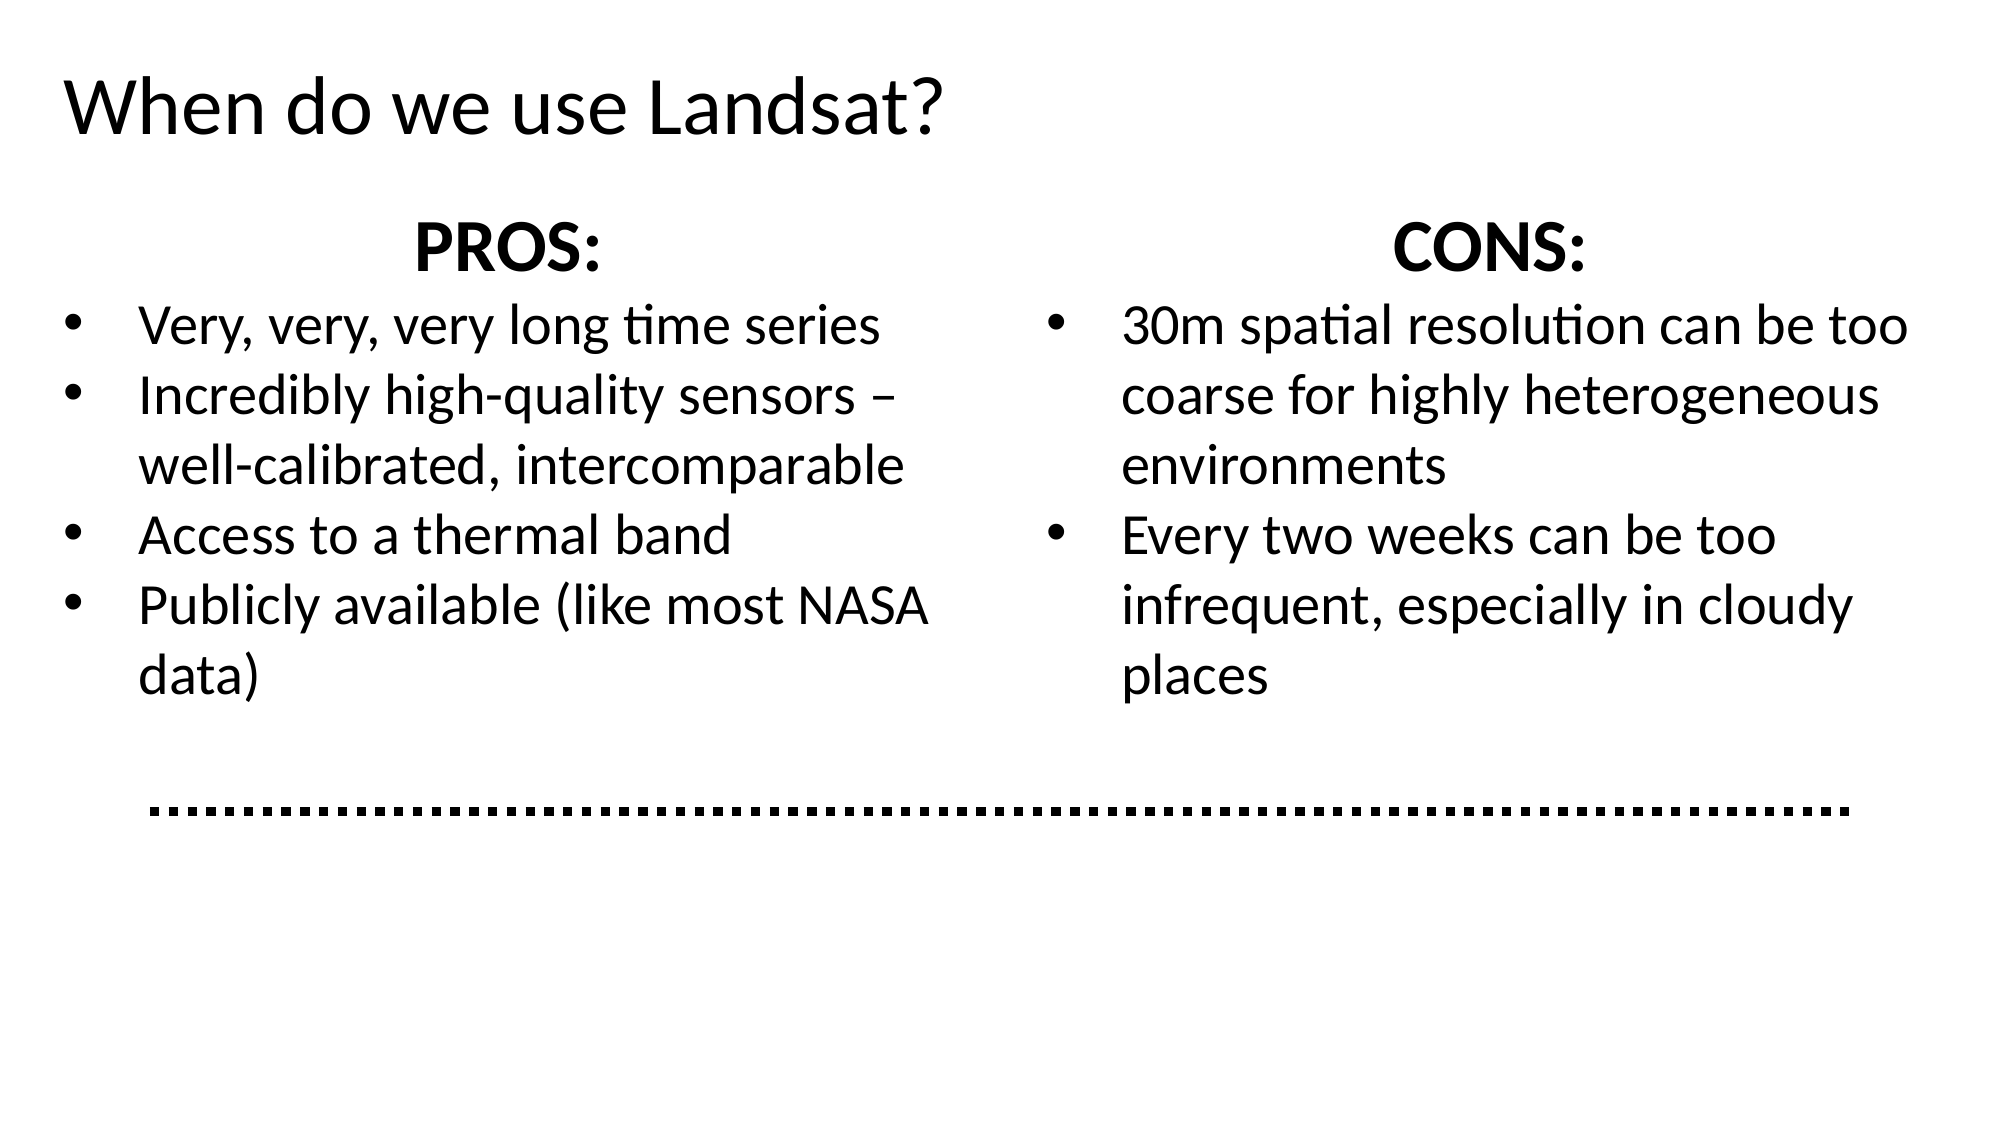

When do we use Landsat?
PROS:
Very, very, very long time series
Incredibly high-quality sensors – well-calibrated, intercomparable
Access to a thermal band
Publicly available (like most NASA data)
CONS:
30m spatial resolution can be too coarse for highly heterogeneous environments
Every two weeks can be too infrequent, especially in cloudy places